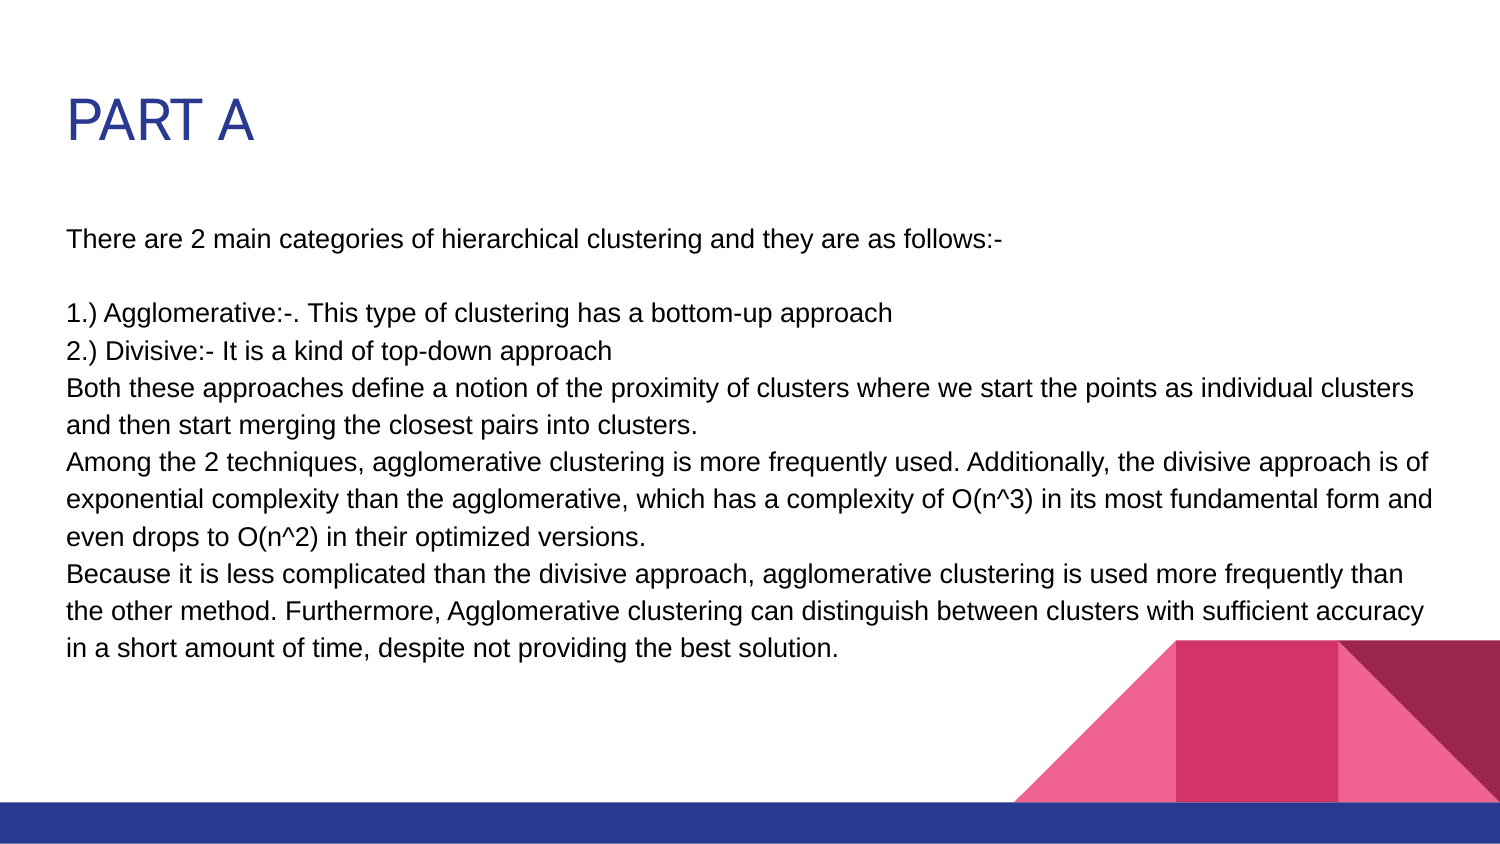

# PART A
There are 2 main categories of hierarchical clustering and they are as follows:-

1.) Agglomerative:-. This type of clustering has a bottom-up approach
2.) Divisive:- It is a kind of top-down approach
Both these approaches define a notion of the proximity of clusters where we start the points as individual clusters and then start merging the closest pairs into clusters.
Among the 2 techniques, agglomerative clustering is more frequently used. Additionally, the divisive approach is of exponential complexity than the agglomerative, which has a complexity of O(n^3) in its most fundamental form and even drops to O(n^2) in their optimized versions.
Because it is less complicated than the divisive approach, agglomerative clustering is used more frequently than the other method. Furthermore, Agglomerative clustering can distinguish between clusters with sufficient accuracy in a short amount of time, despite not providing the best solution.